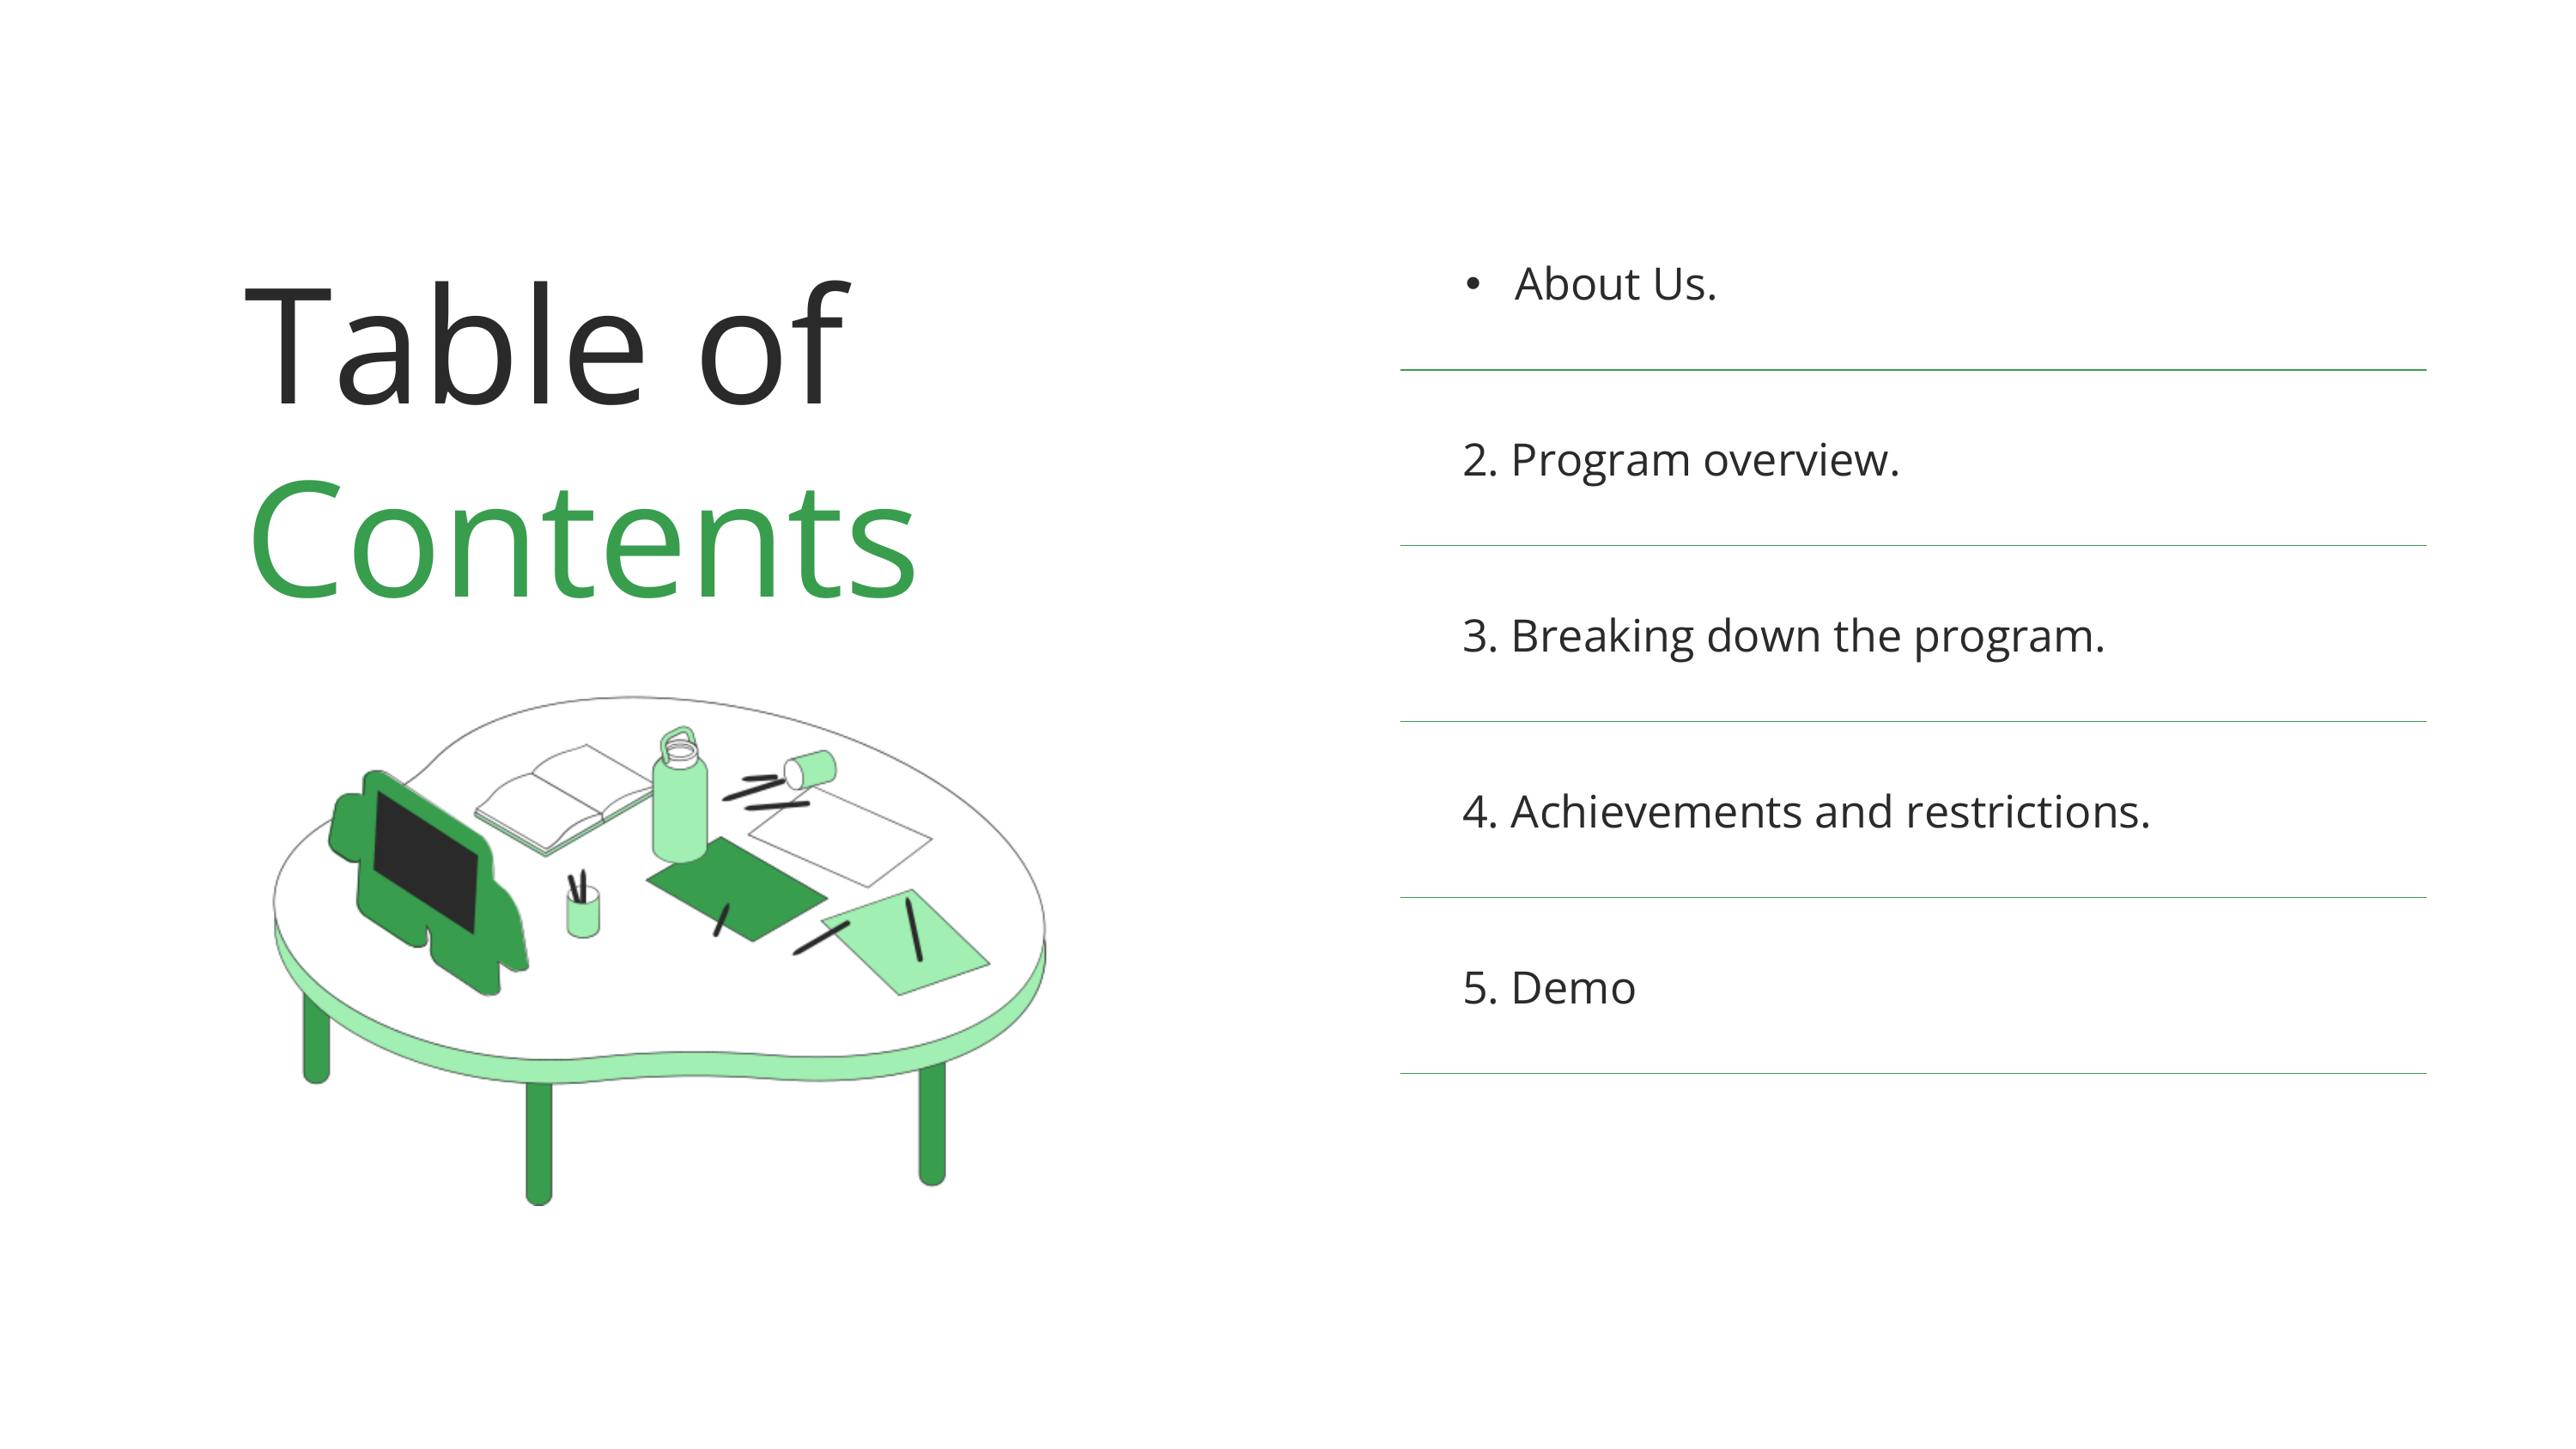

| About Us. |
| --- |
| 2. Program overview. |
| 3. Breaking down the program. |
| 4. Achievements and restrictions. |
| 5. Demo |
|  |
Table of Contents